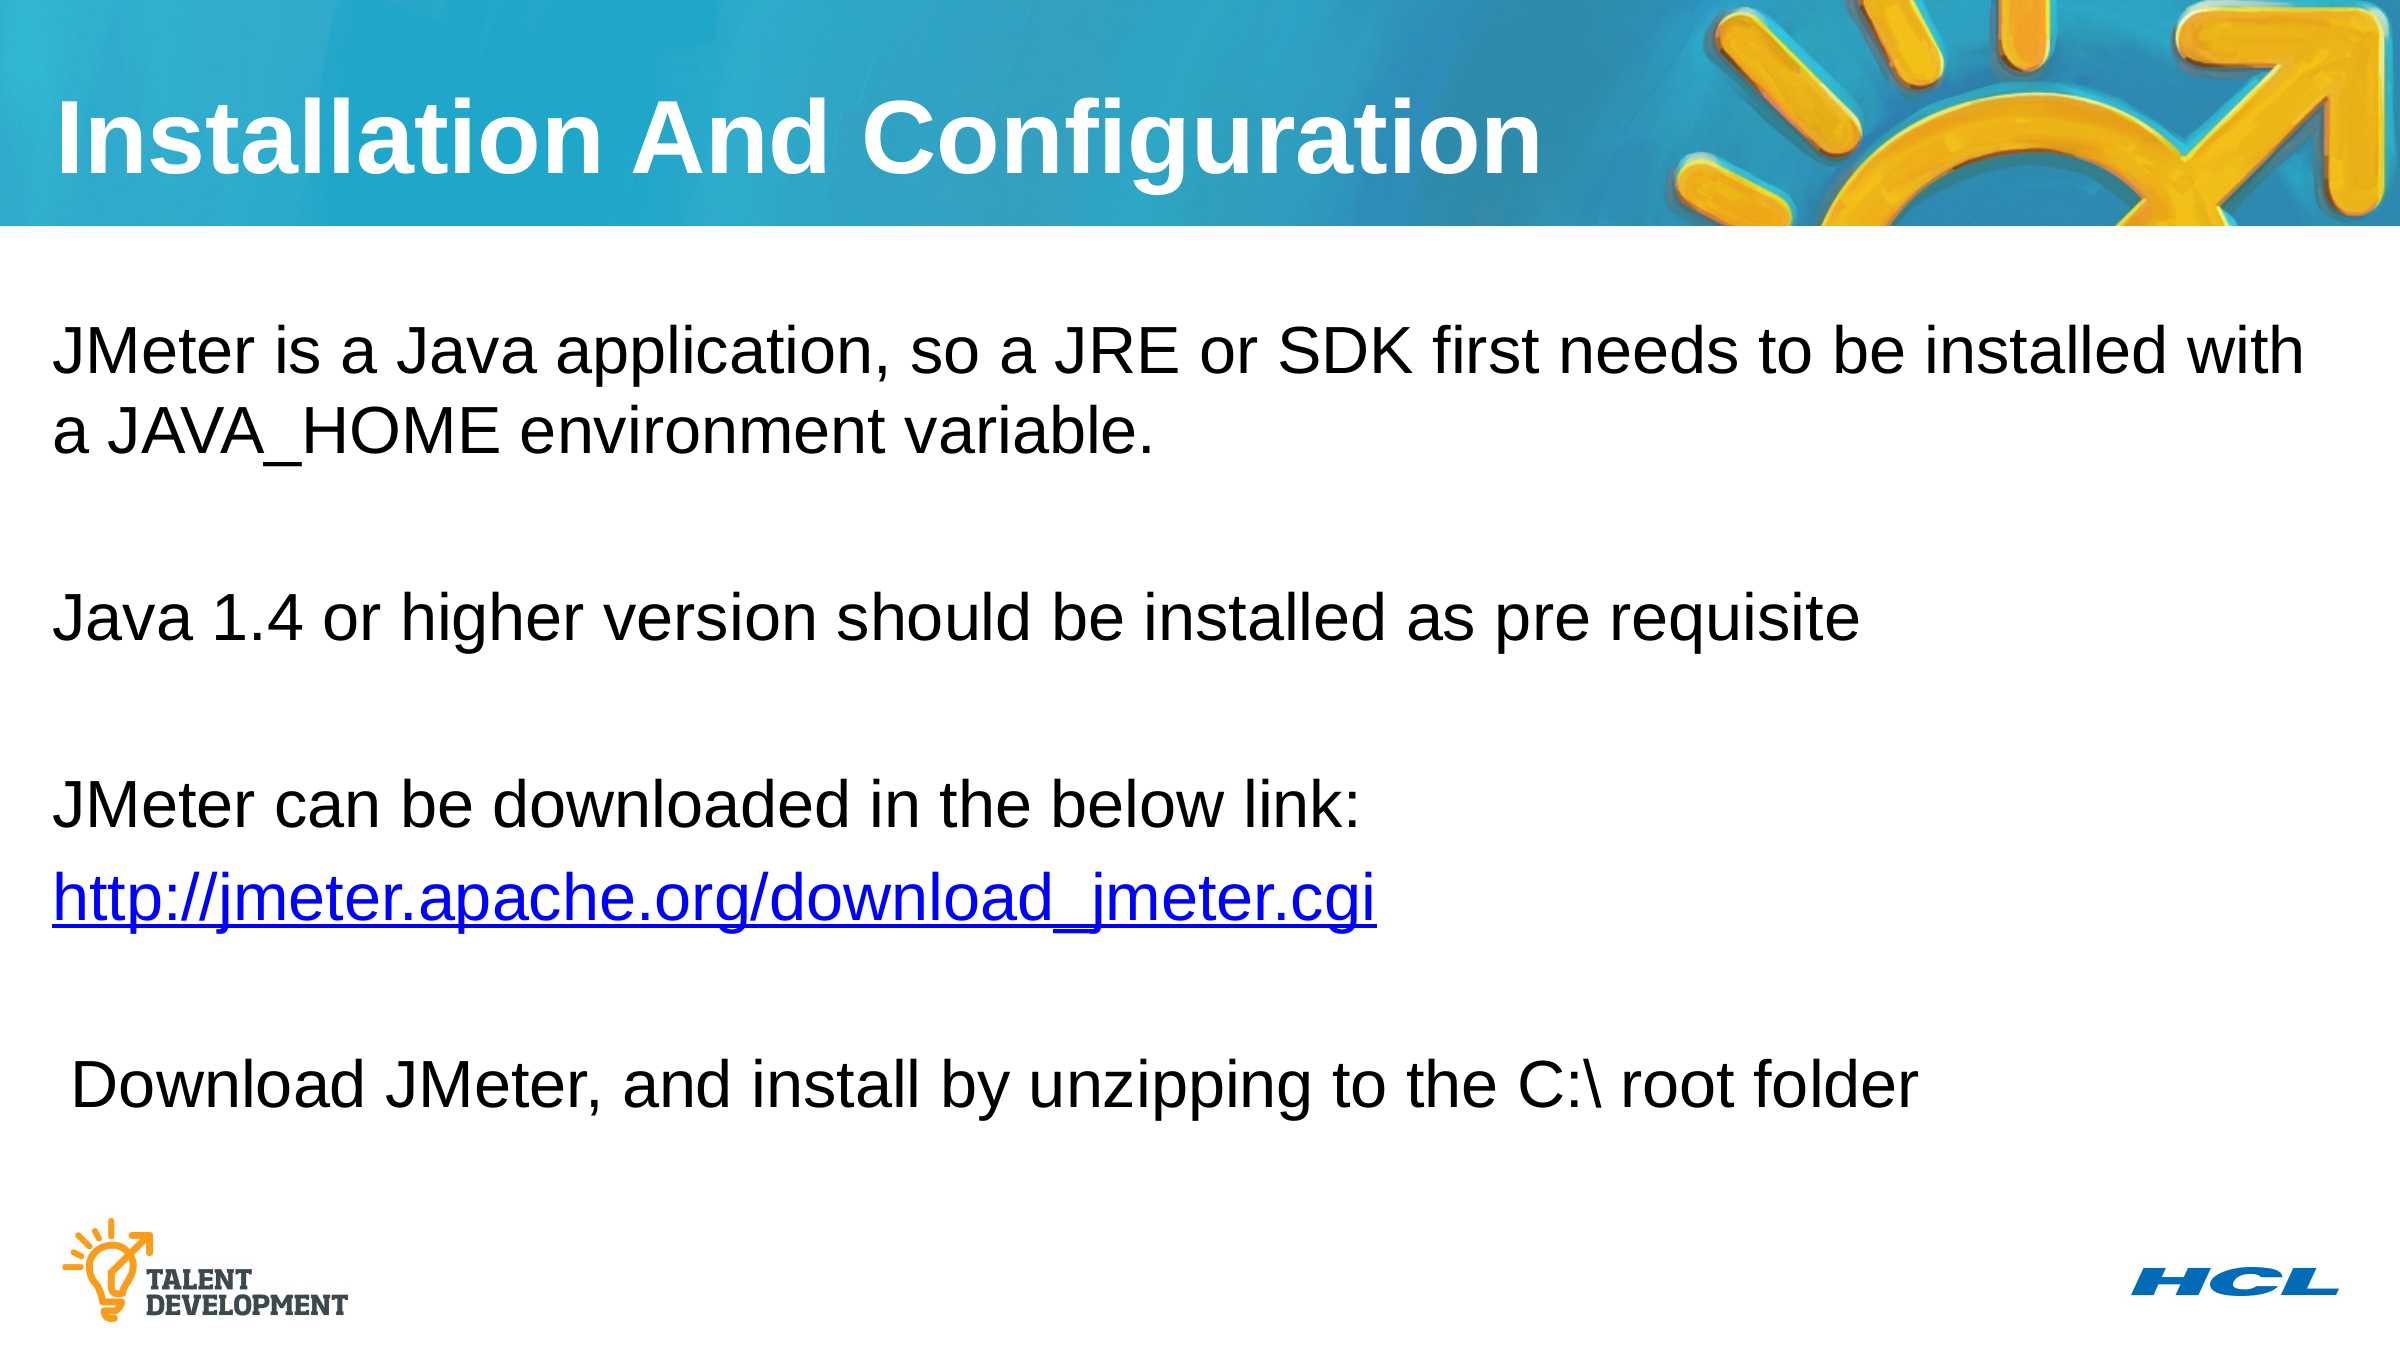

Installation And Configuration
JMeter is a Java application, so a JRE or SDK first needs to be installed with a JAVA_HOME environment variable.

Java 1.4 or higher version should be installed as pre requisite

JMeter can be downloaded in the below link:
http://jmeter.apache.org/download_jmeter.cgi

 Download JMeter, and install by unzipping to the C:\ root folder